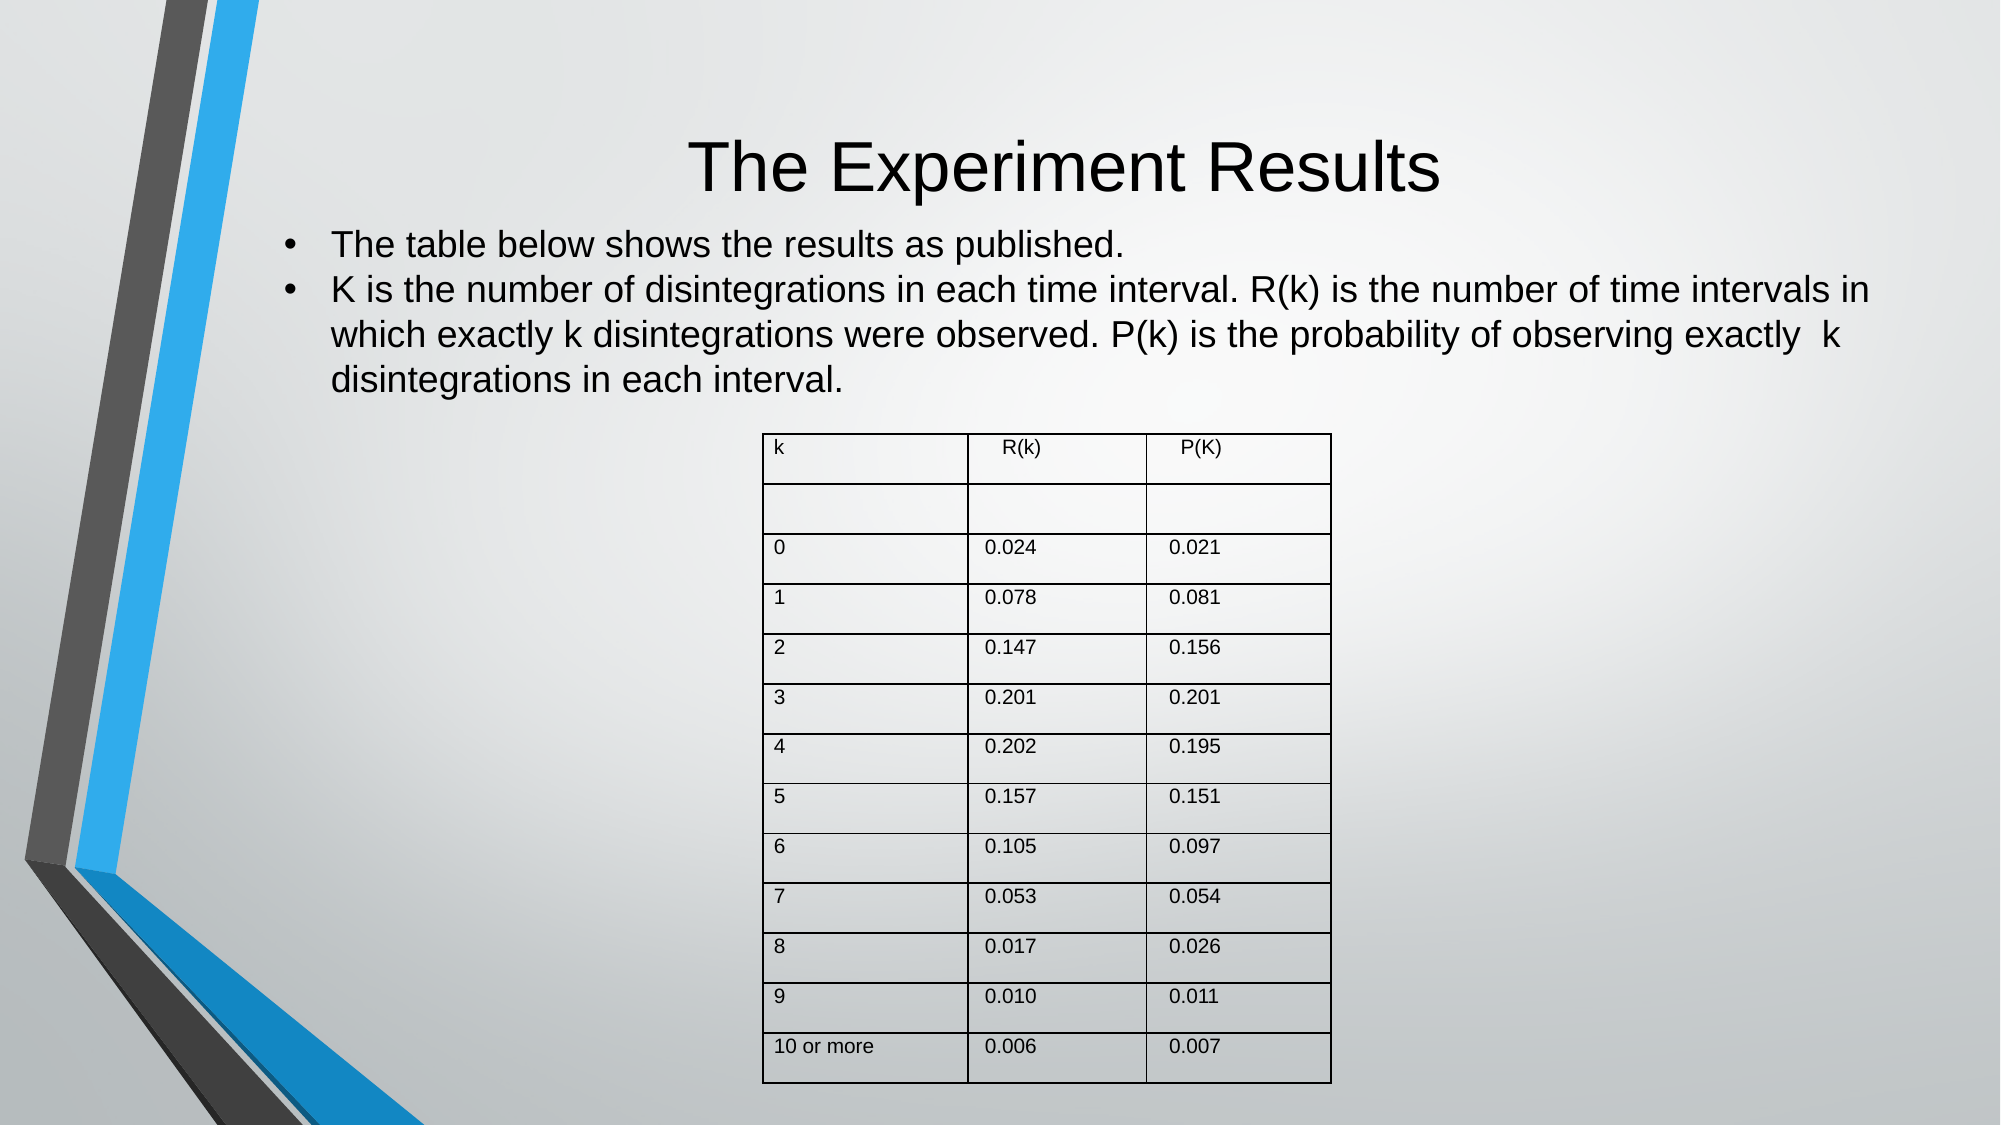

# The Experiment Results
The table below shows the results as published.
K is the number of disintegrations in each time interval. R(k) is the number of time intervals in which exactly k disintegrations were observed. P(k) is the probability of observing exactly  k disintegrations in each interval.
| k | R(k) | P(K) |
| --- | --- | --- |
|  |  |  |
| 0 | 0.024 | 0.021 |
| 1 | 0.078 | 0.081 |
| 2 | 0.147 | 0.156 |
| 3 | 0.201 | 0.201 |
| 4 | 0.202 | 0.195 |
| 5 | 0.157 | 0.151 |
| 6 | 0.105 | 0.097 |
| 7 | 0.053 | 0.054 |
| 8 | 0.017 | 0.026 |
| 9 | 0.010 | 0.011 |
| 10 or more | 0.006 | 0.007 |